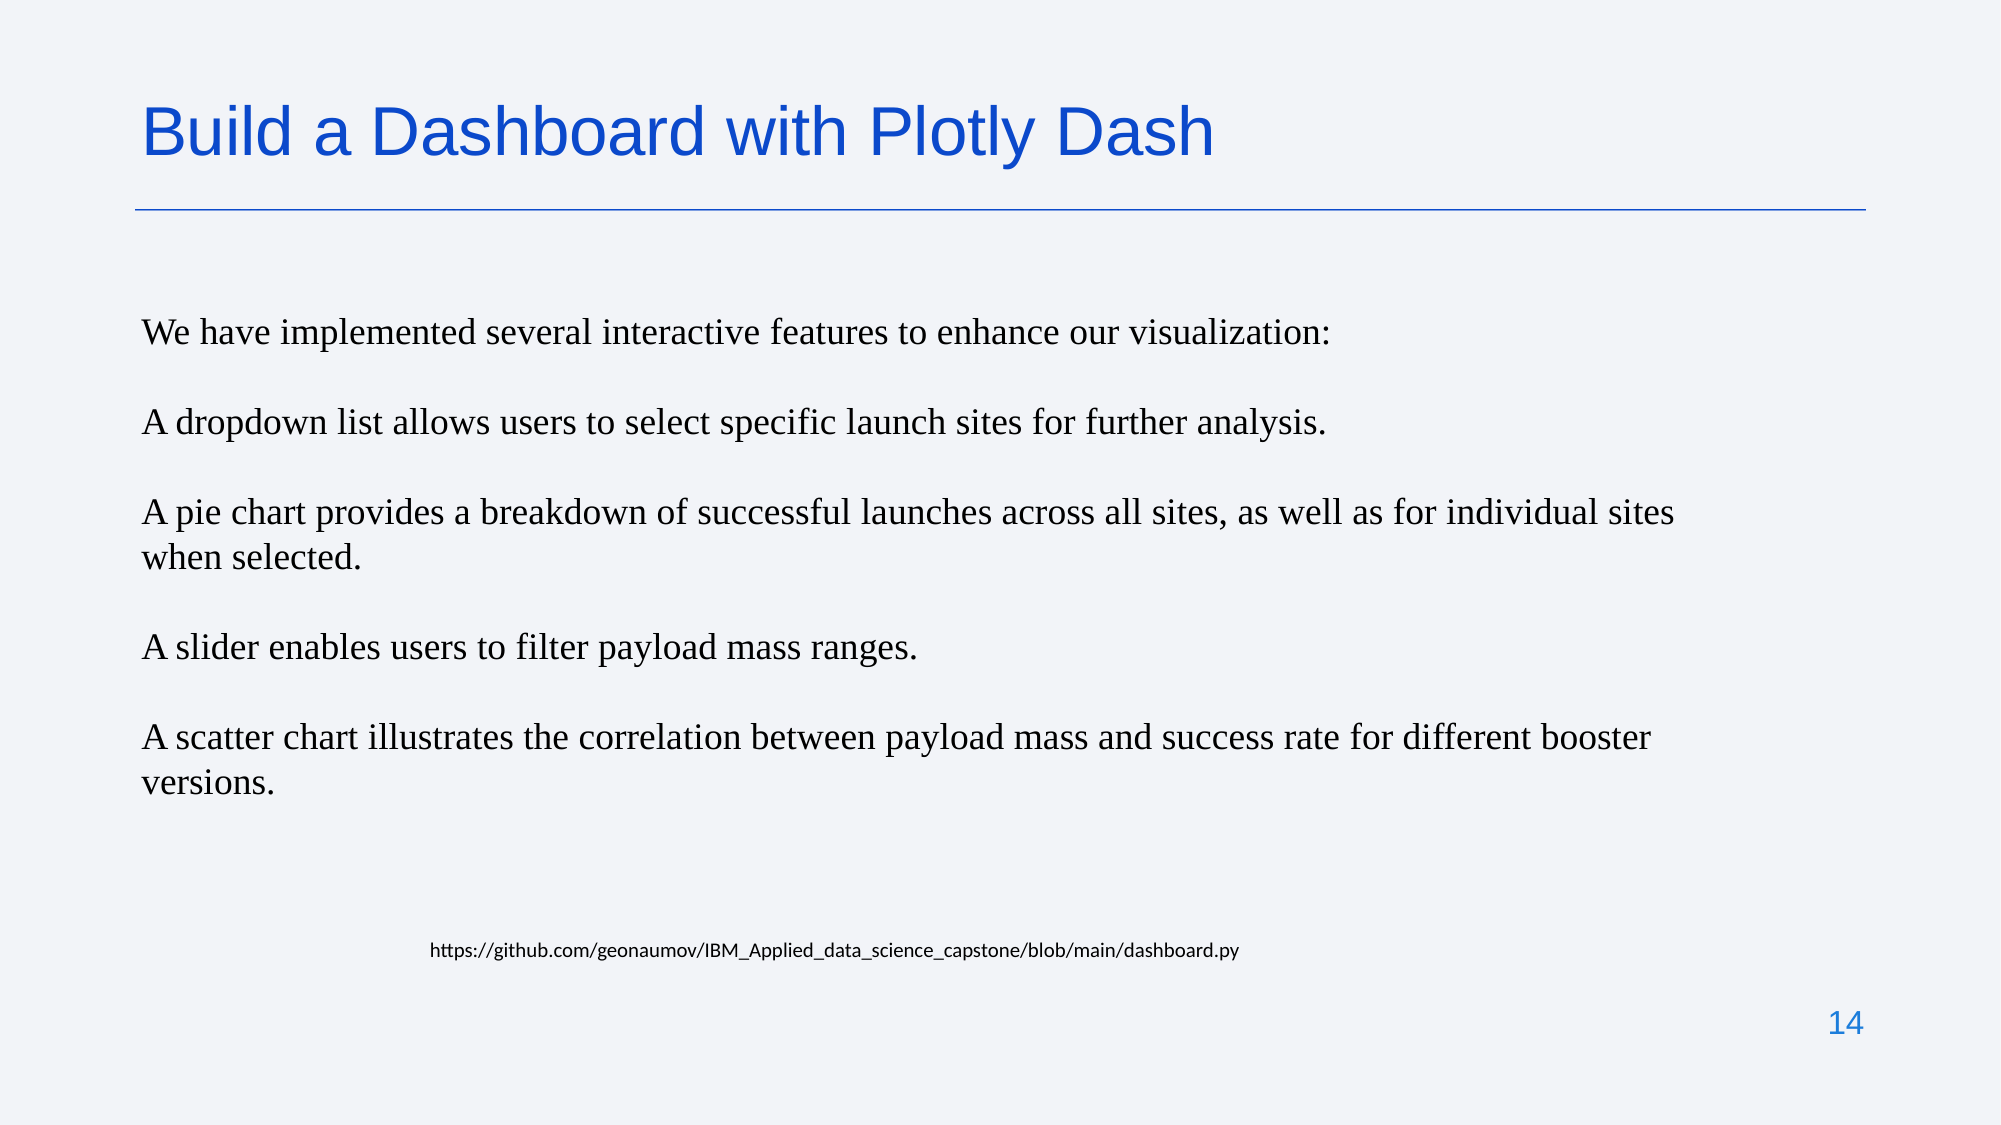

Build a Dashboard with Plotly Dash
# We have implemented several interactive features to enhance our visualization: A dropdown list allows users to select specific launch sites for further analysis.
A pie chart provides a breakdown of successful launches across all sites, as well as for individual sites when selected.
A slider enables users to filter payload mass ranges.
A scatter chart illustrates the correlation between payload mass and success rate for different booster versions.
https://github.com/geonaumov/IBM_Applied_data_science_capstone/blob/main/dashboard.py
14